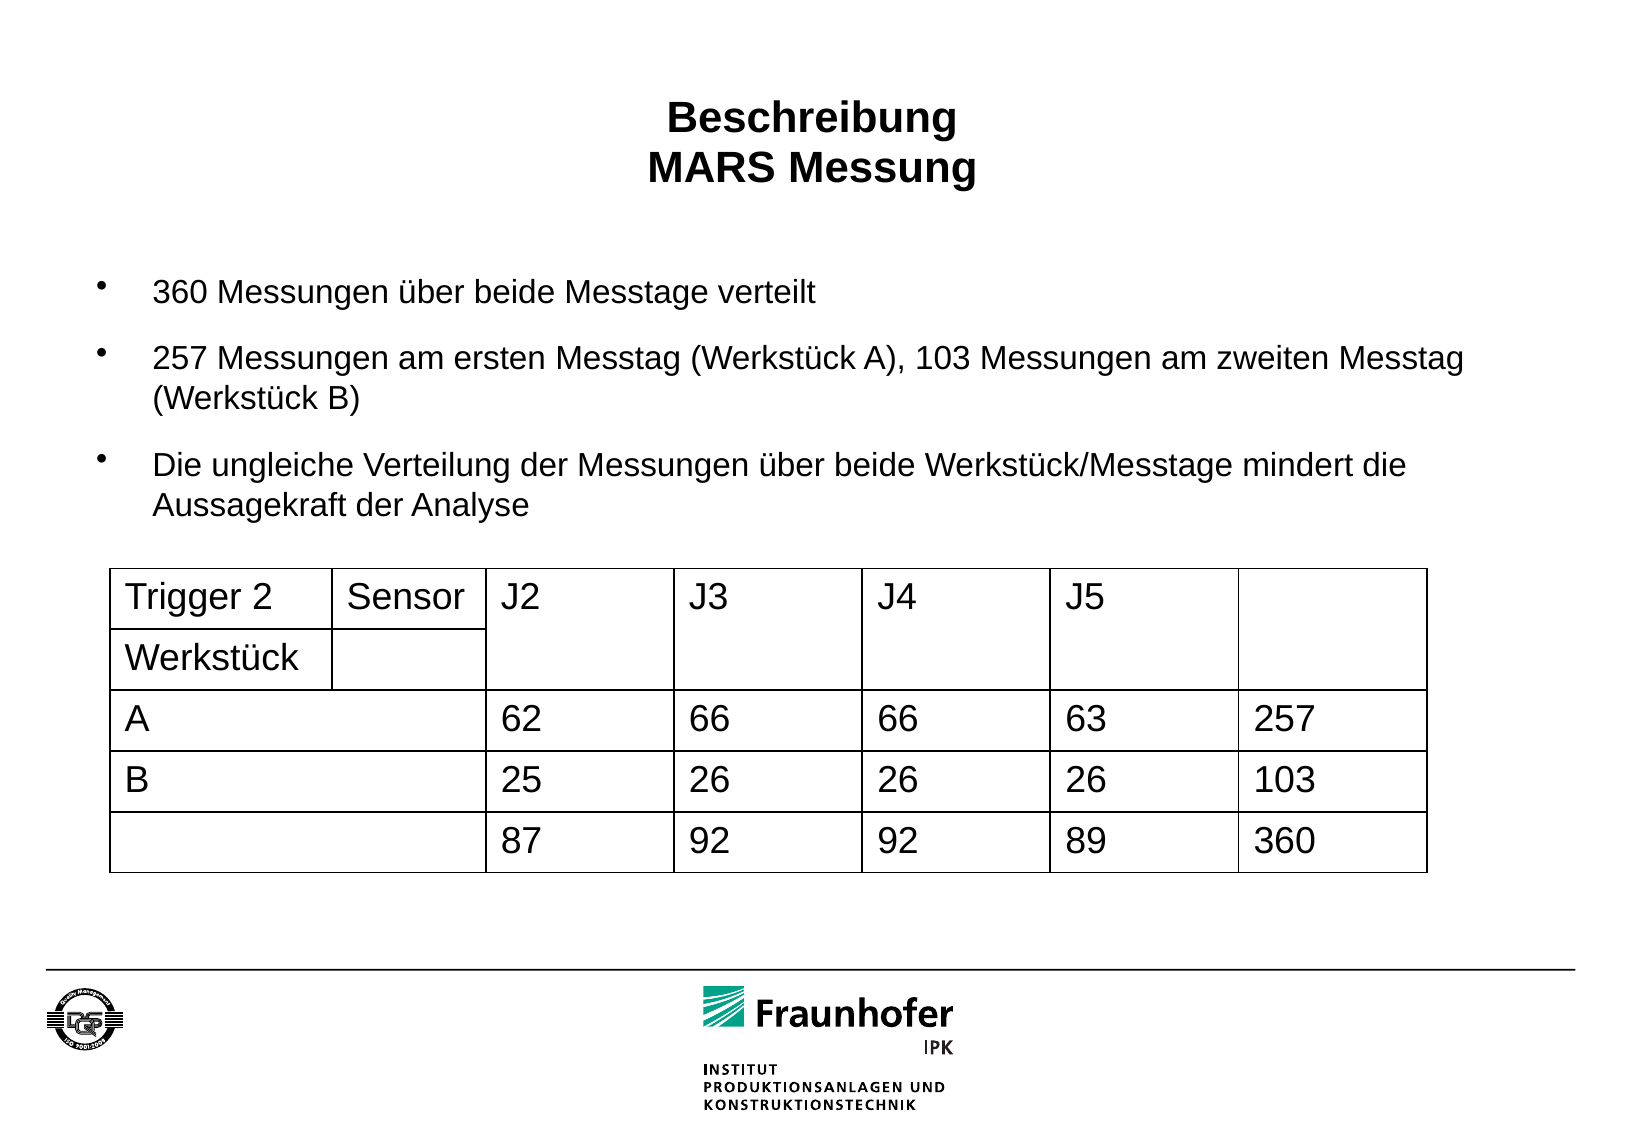

# Beschreibung MARS Messung
360 Messungen über beide Messtage verteilt
257 Messungen am ersten Messtag (Werkstück A), 103 Messungen am zweiten Messtag (Werkstück B)
Die ungleiche Verteilung der Messungen über beide Werkstück/Messtage mindert die Aussagekraft der Analyse
| Trigger 2 | Sensor | J2 | J3 | J4 | J5 |  |
| --- | --- | --- | --- | --- | --- | --- |
| Werkstück |  |  |  |  |  |  |
| A |  | 62 | 66 | 66 | 63 | 257 |
| B |  | 25 | 26 | 26 | 26 | 103 |
|  |  | 87 | 92 | 92 | 89 | 360 |